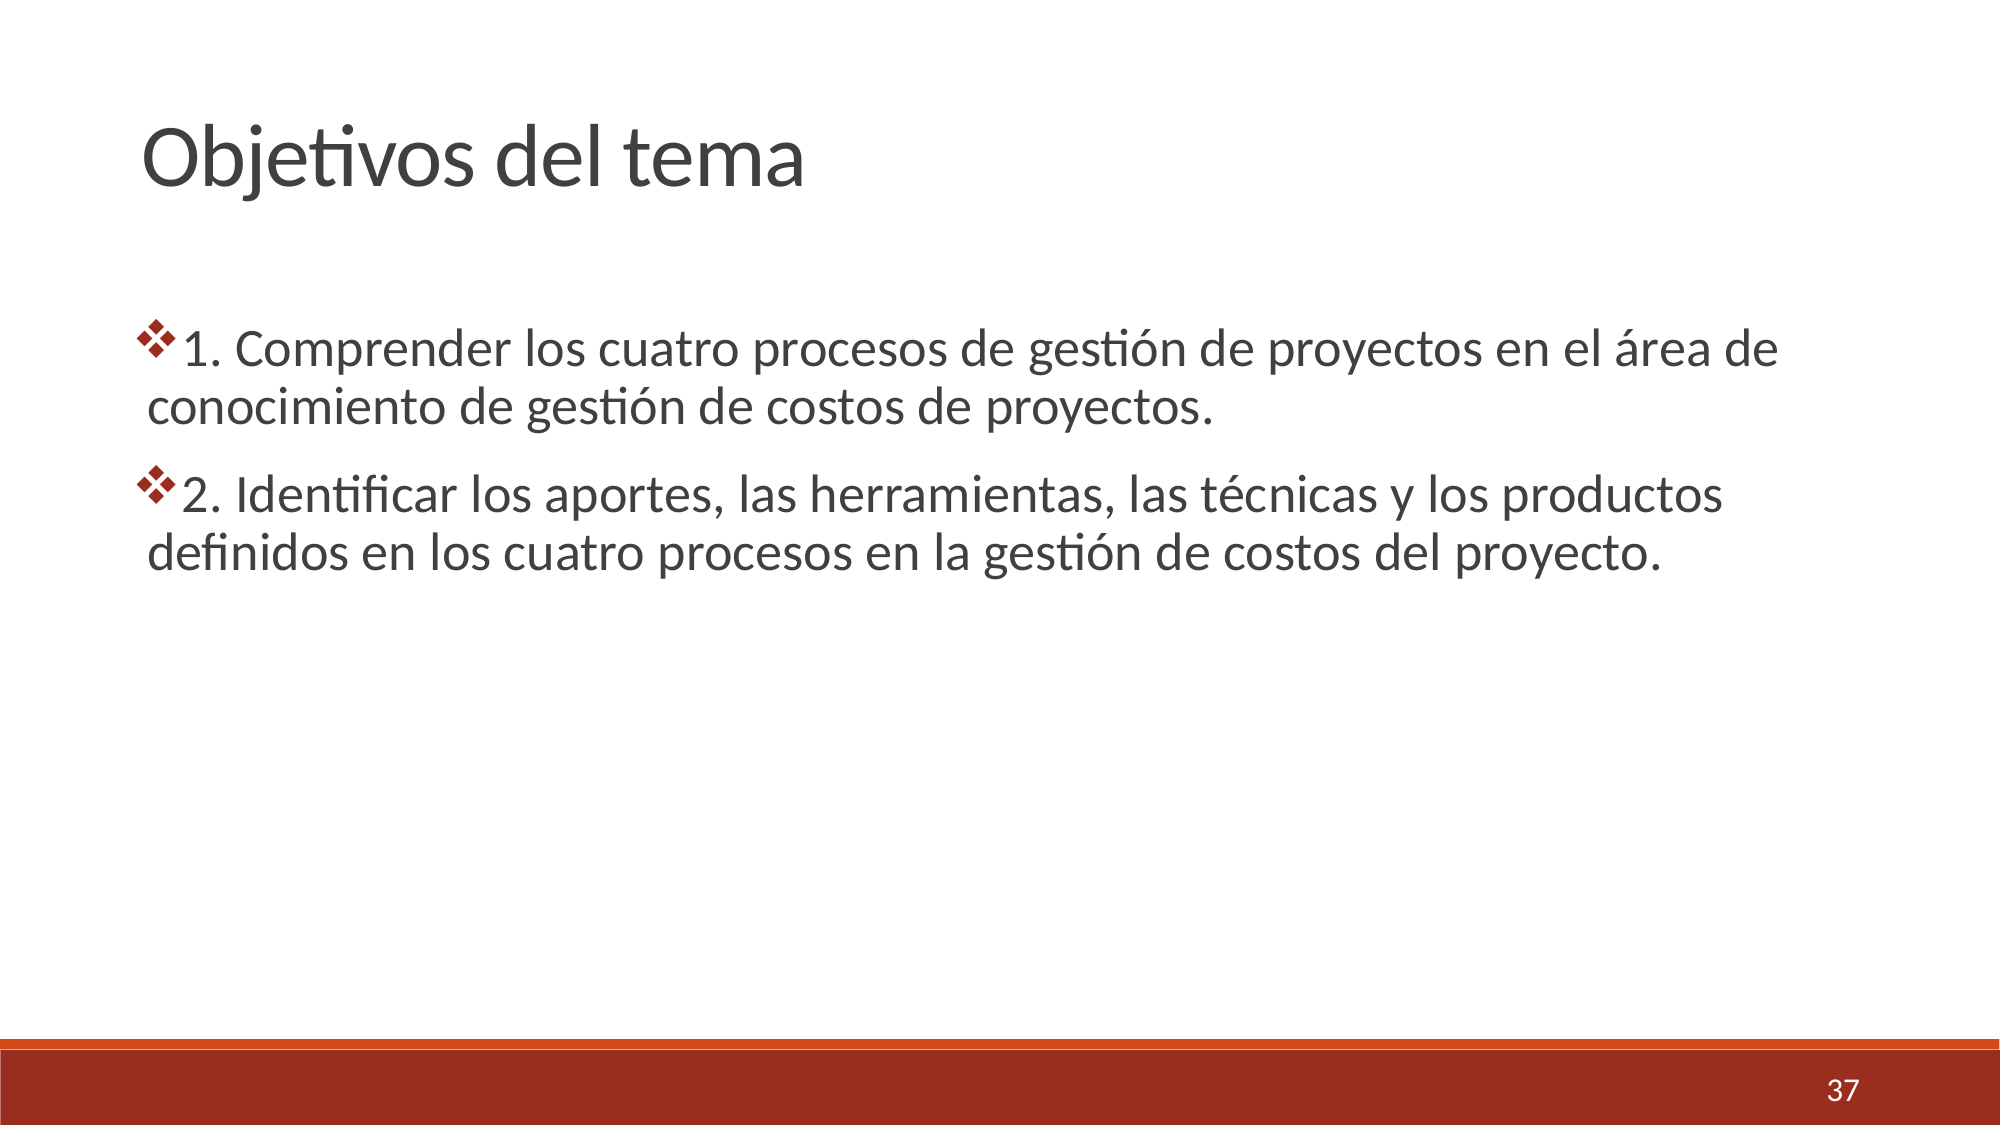

Objetivos del tema
1. Comprender los cuatro procesos de gestión de proyectos en el área de conocimiento de gestión de costos de proyectos.
2. Identificar los aportes, las herramientas, las técnicas y los productos definidos en los cuatro procesos en la gestión de costos del proyecto.
37